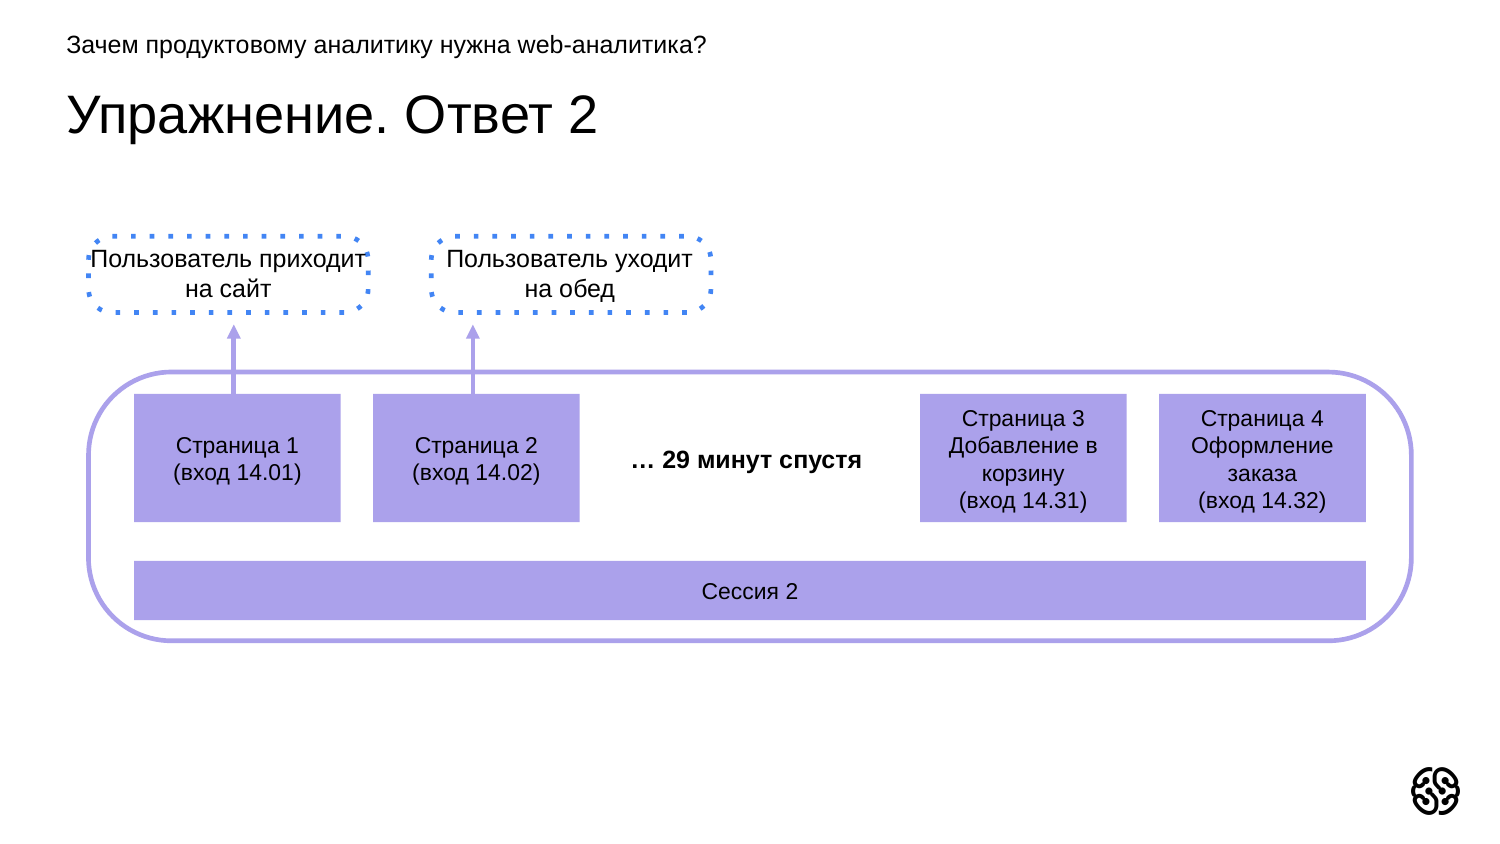

Зачем продуктовому аналитику нужна web-аналитика?
# Упражнение. Ответ 2

Пользователь приходит на сайт
Пользователь уходит на обед

Страница 1
(вход 14.01)
Страница 2
(вход 14.02)
Страница 3
Добавление в корзину
(вход 14.31)
Страница 4
Оформление заказа
(вход 14.32)
… 29 минут спустя
Сессия 2